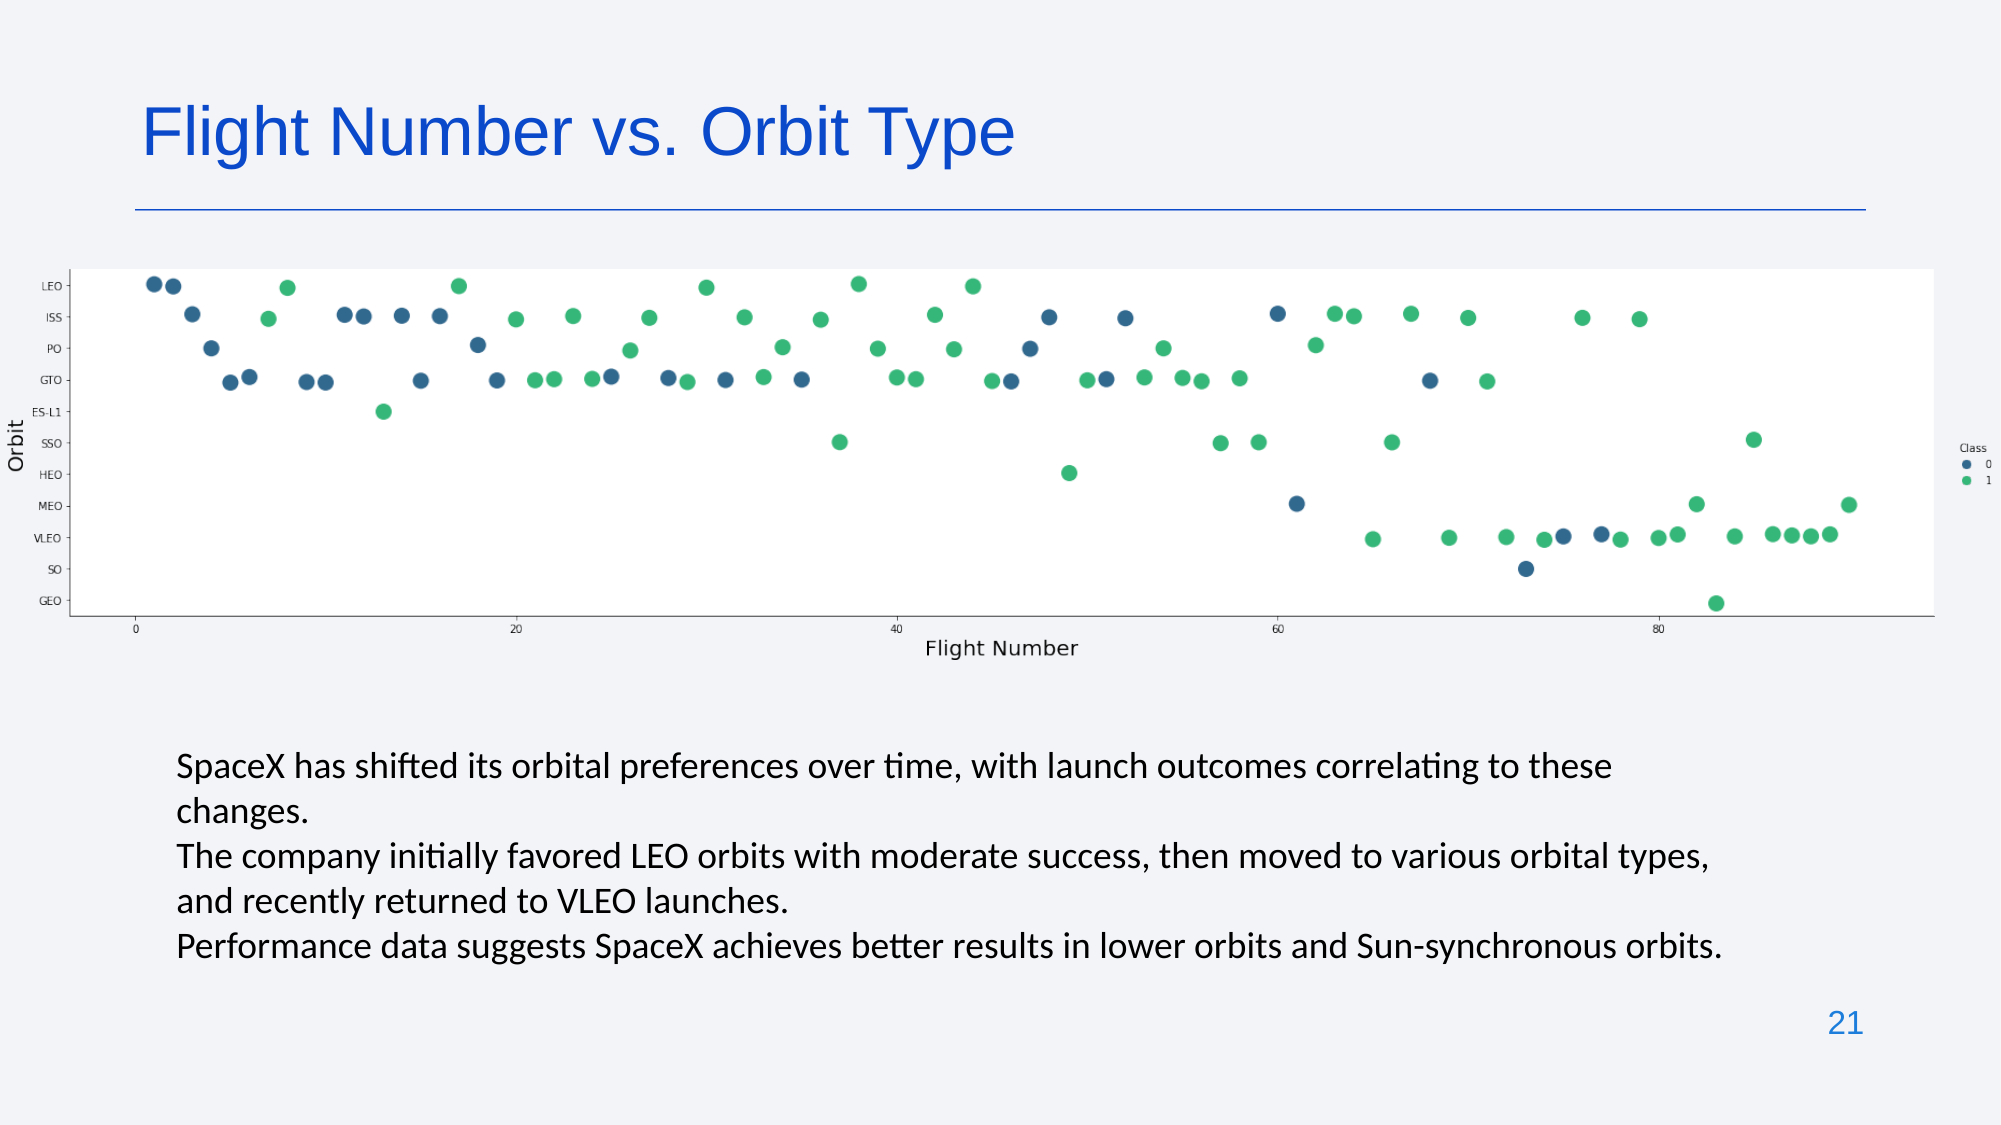

Flight Number vs. Orbit Type

SpaceX has shifted its orbital preferences over time, with launch outcomes correlating to these changes.
The company initially favored LEO orbits with moderate success, then moved to various orbital types, and recently returned to VLEO launches.
Performance data suggests SpaceX achieves better results in lower orbits and Sun-synchronous orbits.
21